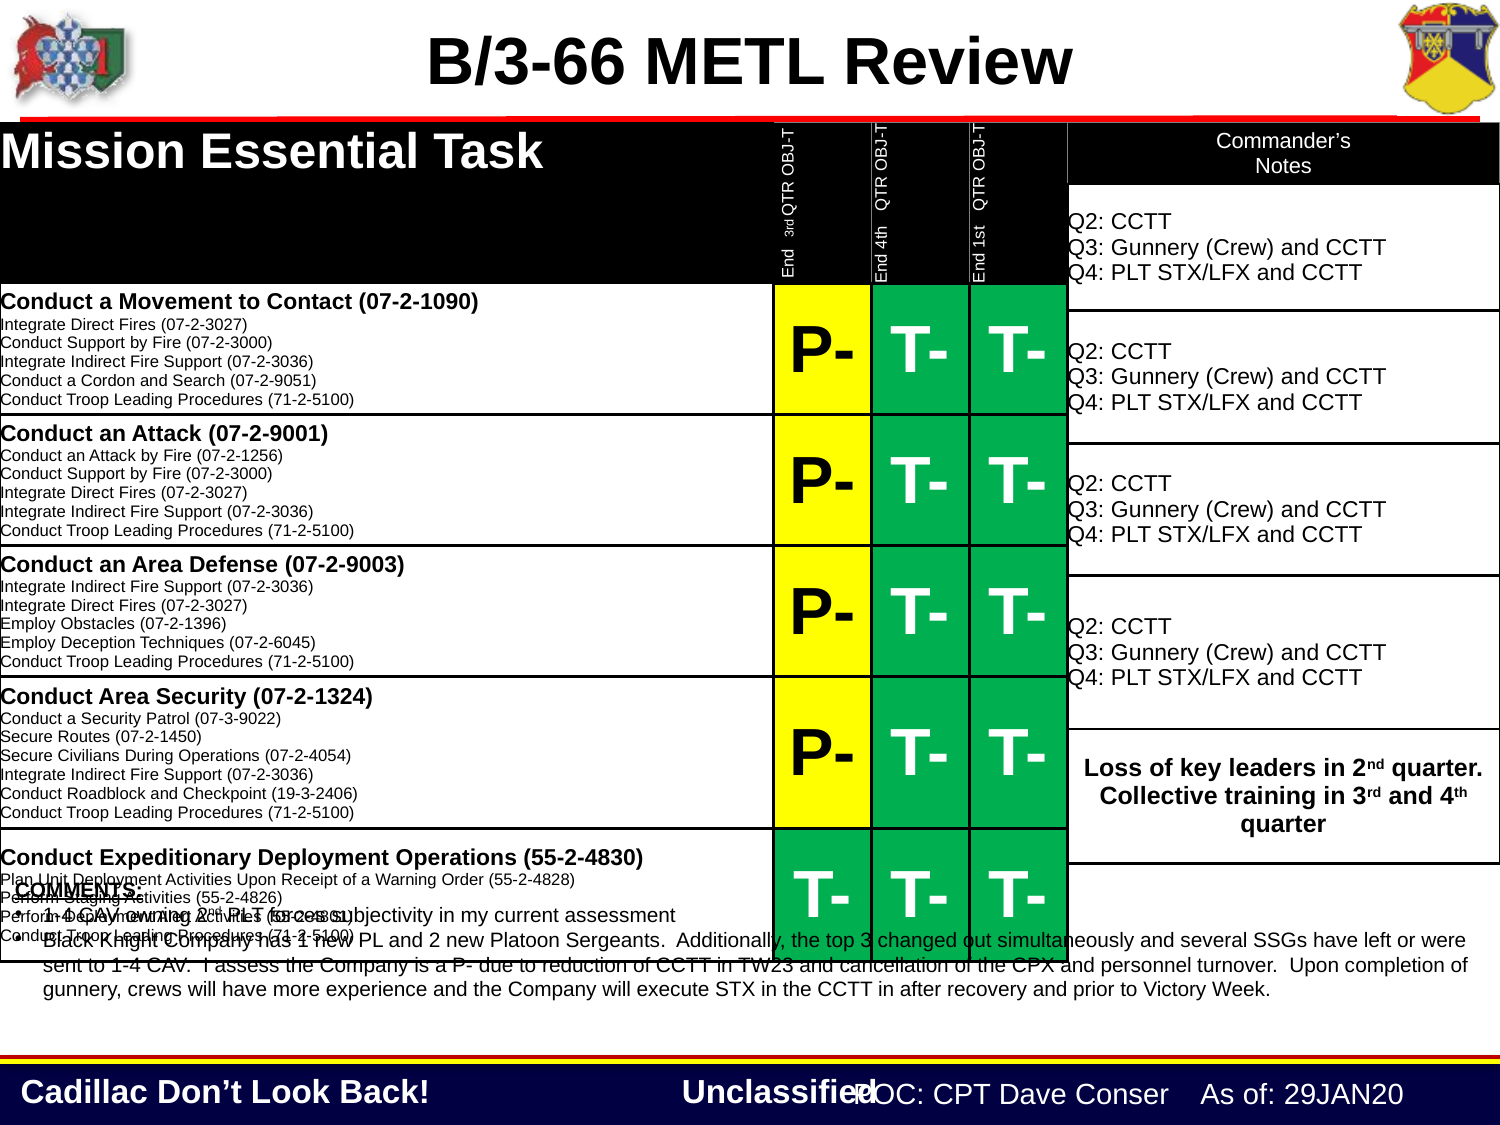

B/3-66 METL Review
| Mission Essential Task | End 3rd QTR OBJ-T | End 4th QTR OBJ-T | End 1st QTR OBJ-T |
| --- | --- | --- | --- |
| Conduct a Movement to Contact (07-2-1090) Integrate Direct Fires (07-2-3027) Conduct Support by Fire (07-2-3000) Integrate Indirect Fire Support (07-2-3036) Conduct a Cordon and Search (07-2-9051) Conduct Troop Leading Procedures (71-2-5100) | P- | T- | T- |
| Conduct an Attack (07-2-9001) Conduct an Attack by Fire (07-2-1256) Conduct Support by Fire (07-2-3000) Integrate Direct Fires (07-2-3027) Integrate Indirect Fire Support (07-2-3036) Conduct Troop Leading Procedures (71-2-5100) | P- | T- | T- |
| Conduct an Area Defense (07-2-9003) Integrate Indirect Fire Support (07-2-3036) Integrate Direct Fires (07-2-3027) Employ Obstacles (07-2-1396) Employ Deception Techniques (07-2-6045) Conduct Troop Leading Procedures (71-2-5100) | P- | T- | T- |
| Conduct Area Security (07-2-1324) Conduct a Security Patrol (07-3-9022) Secure Routes (07-2-1450) Secure Civilians During Operations (07-2-4054) Integrate Indirect Fire Support (07-2-3036) Conduct Roadblock and Checkpoint (19-3-2406) Conduct Troop Leading Procedures (71-2-5100) | P- | T- | T- |
| Conduct Expeditionary Deployment Operations (55-2-4830) Plan Unit Deployment Activities Upon Receipt of a Warning Order (55-2-4828) Perform Staging Activities (55-2-4826) Perform Deployment Alert Activities (55-2-4801) Conduct Troop Leading Procedures (71-2-5100) | T- | T- | T- |
| Commander’s Notes |
| --- |
| Q2: CCTT Q3: Gunnery (Crew) and CCTT Q4: PLT STX/LFX and CCTT |
| Q2: CCTT Q3: Gunnery (Crew) and CCTT Q4: PLT STX/LFX and CCTT |
| Q2: CCTT Q3: Gunnery (Crew) and CCTT Q4: PLT STX/LFX and CCTT |
| Q2: CCTT Q3: Gunnery (Crew) and CCTT Q4: PLT STX/LFX and CCTT |
| Loss of key leaders in 2nd quarter. Collective training in 3rd and 4th quarter |
COMMENTS:
1-4 CAV owning 2nd PLT forces subjectivity in my current assessment
Black Knight Company has 1 new PL and 2 new Platoon Sergeants.  Additionally, the top 3 changed out simultaneously and several SSGs have left or were sent to 1-4 CAV.  I assess the Company is a P- due to reduction of CCTT in TW23 and cancellation of the CPX and personnel turnover.  Upon completion of gunnery, crews will have more experience and the Company will execute STX in the CCTT in after recovery and prior to Victory Week.
POC: CPT Dave Conser    As of: 29JAN20